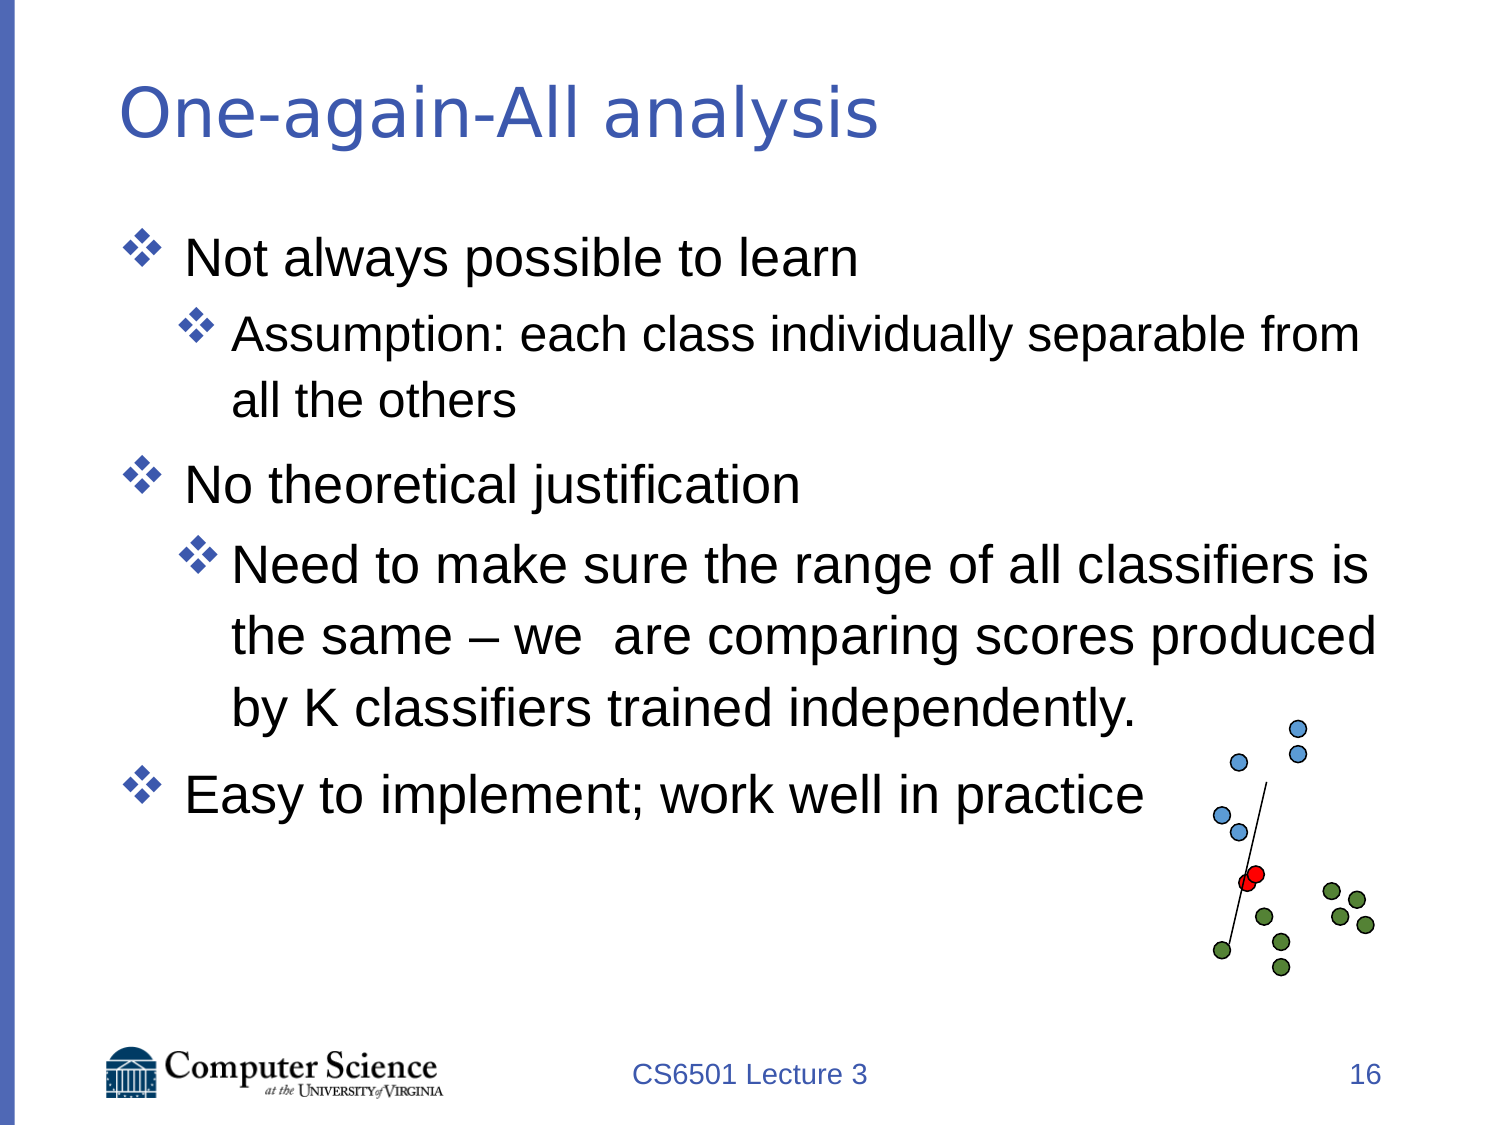

# One-again-All analysis
Not always possible to learn
Assumption: each class individually separable from all the others
No theoretical justification
Need to make sure the range of all classifiers is the same – we  are comparing scores produced by K classifiers trained independently.
Easy to implement; work well in practice

CS6501 Lecture 3
16